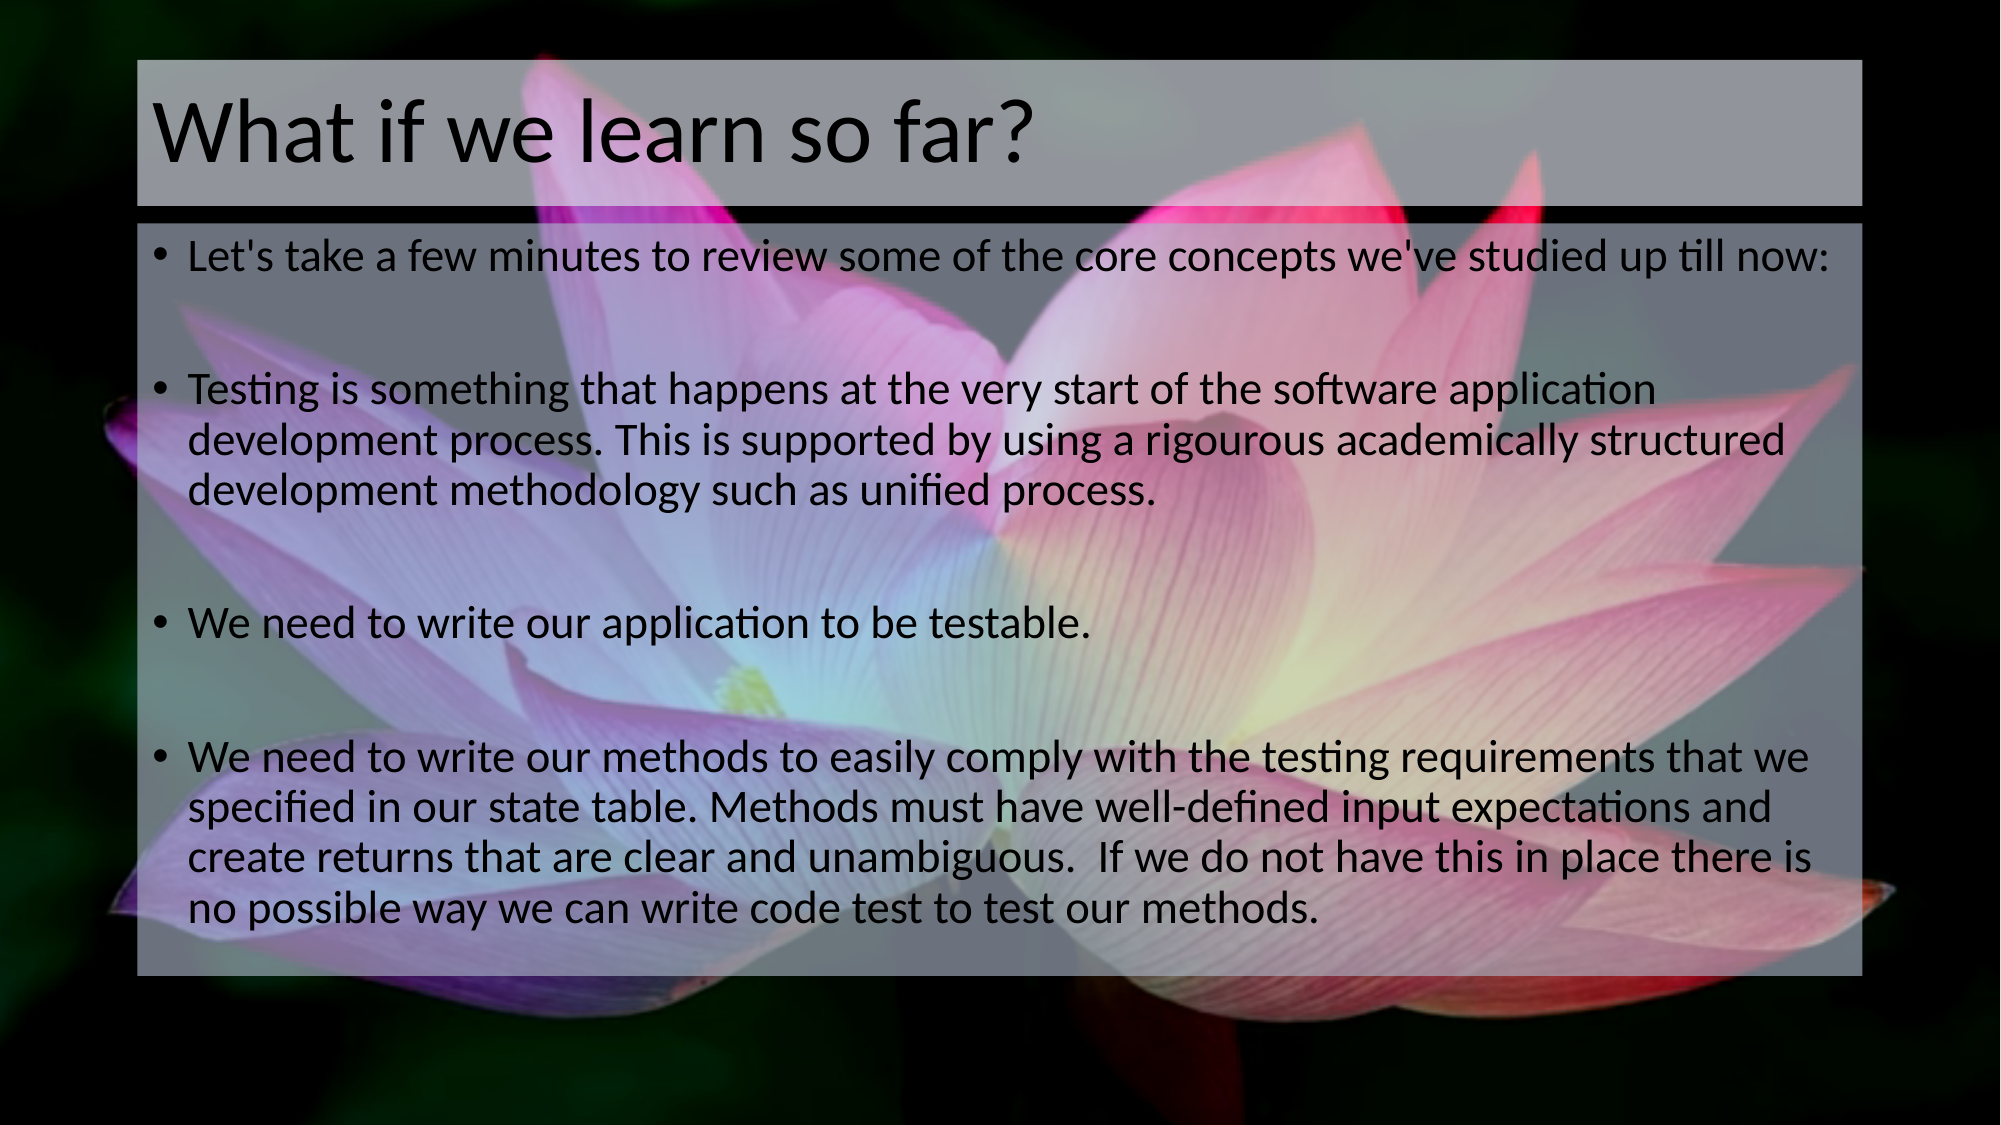

# What if we learn so far?
Let's take a few minutes to review some of the core concepts we've studied up till now:

Testing is something that happens at the very start of the software application development process. This is supported by using a rigourous academically structured development methodology such as unified process.

We need to write our application to be testable.

We need to write our methods to easily comply with the testing requirements that we specified in our state table. Methods must have well-defined input expectations and create returns that are clear and unambiguous.  If we do not have this in place there is no possible way we can write code test to test our methods.